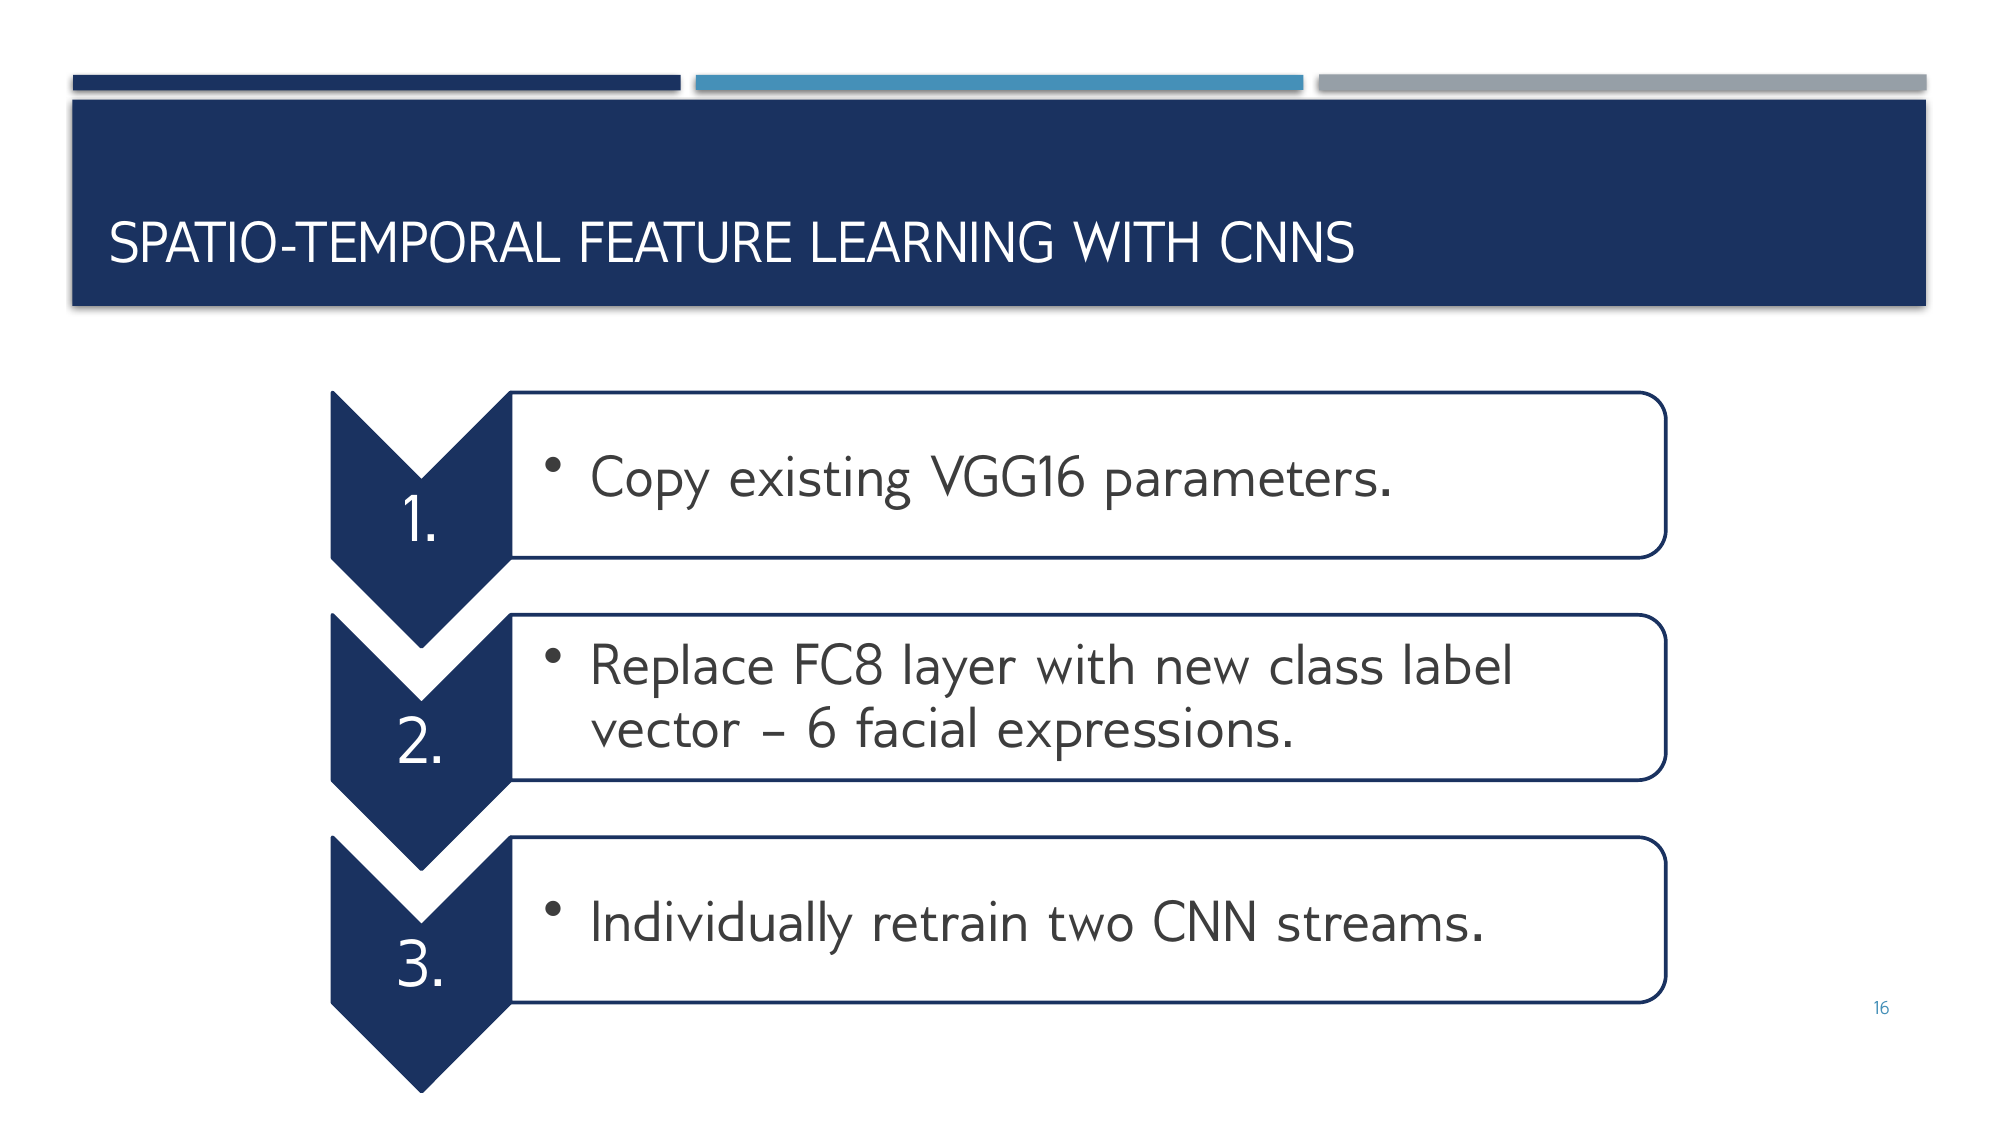

# Spatio-temporal Feature learning with Cnns
1.
Copy existing VGG16 parameters.
2.
Replace FC8 layer with new class label vector – 6 facial expressions.
3.
Individually retrain two CNN streams.
16